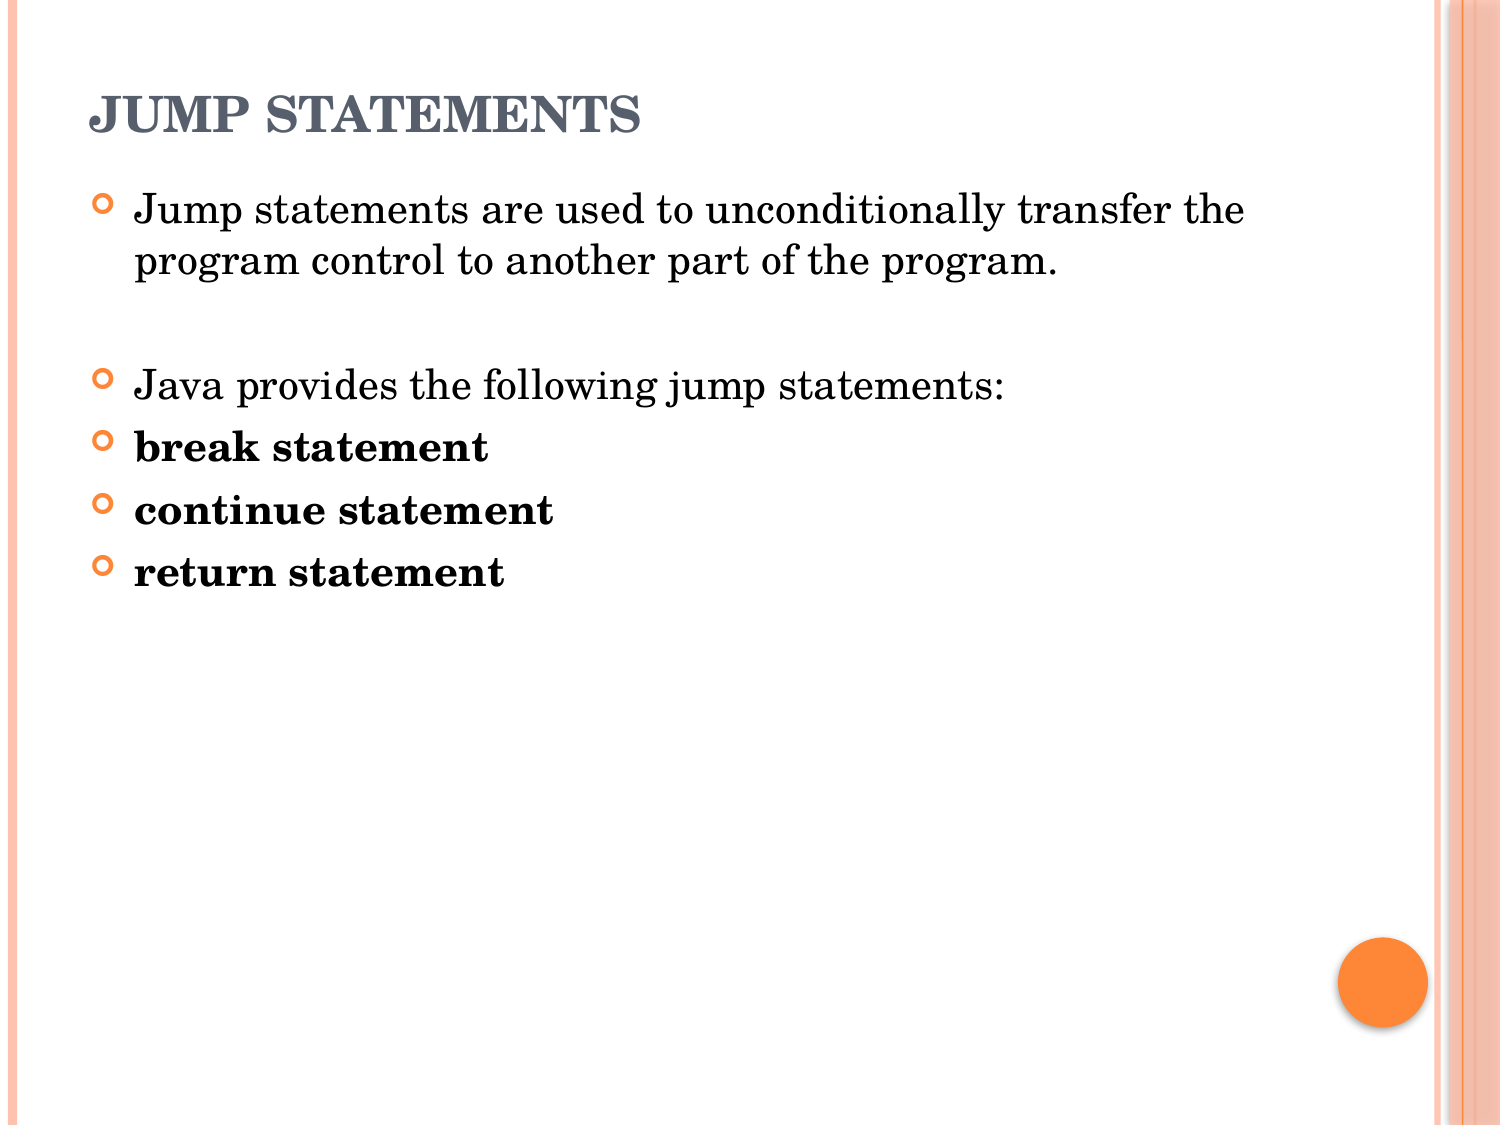

# Jump Statements
Jump statements are used to unconditionally transfer the program control to another part of the program.

Java provides the following jump statements:
break statement
continue statement
return statement